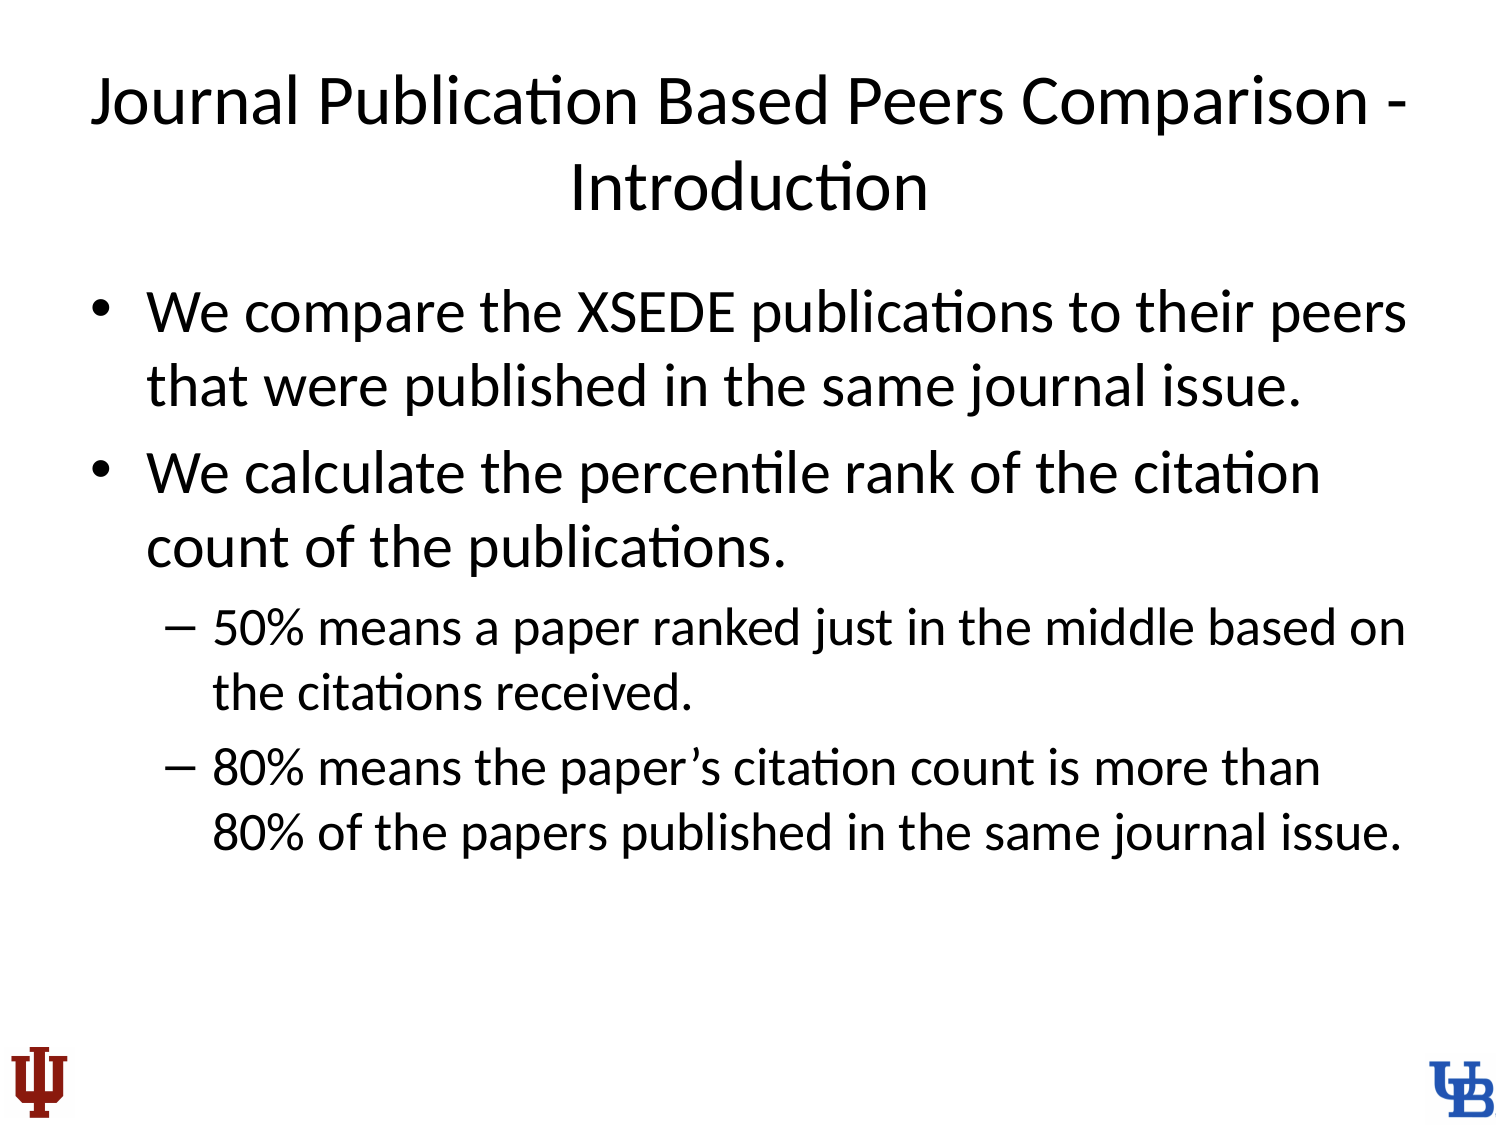

# Journal Publication Based Peers Comparison - Introduction
We compare the XSEDE publications to their peers that were published in the same journal issue.
We calculate the percentile rank of the citation count of the publications.
50% means a paper ranked just in the middle based on the citations received.
80% means the paper’s citation count is more than 80% of the papers published in the same journal issue.